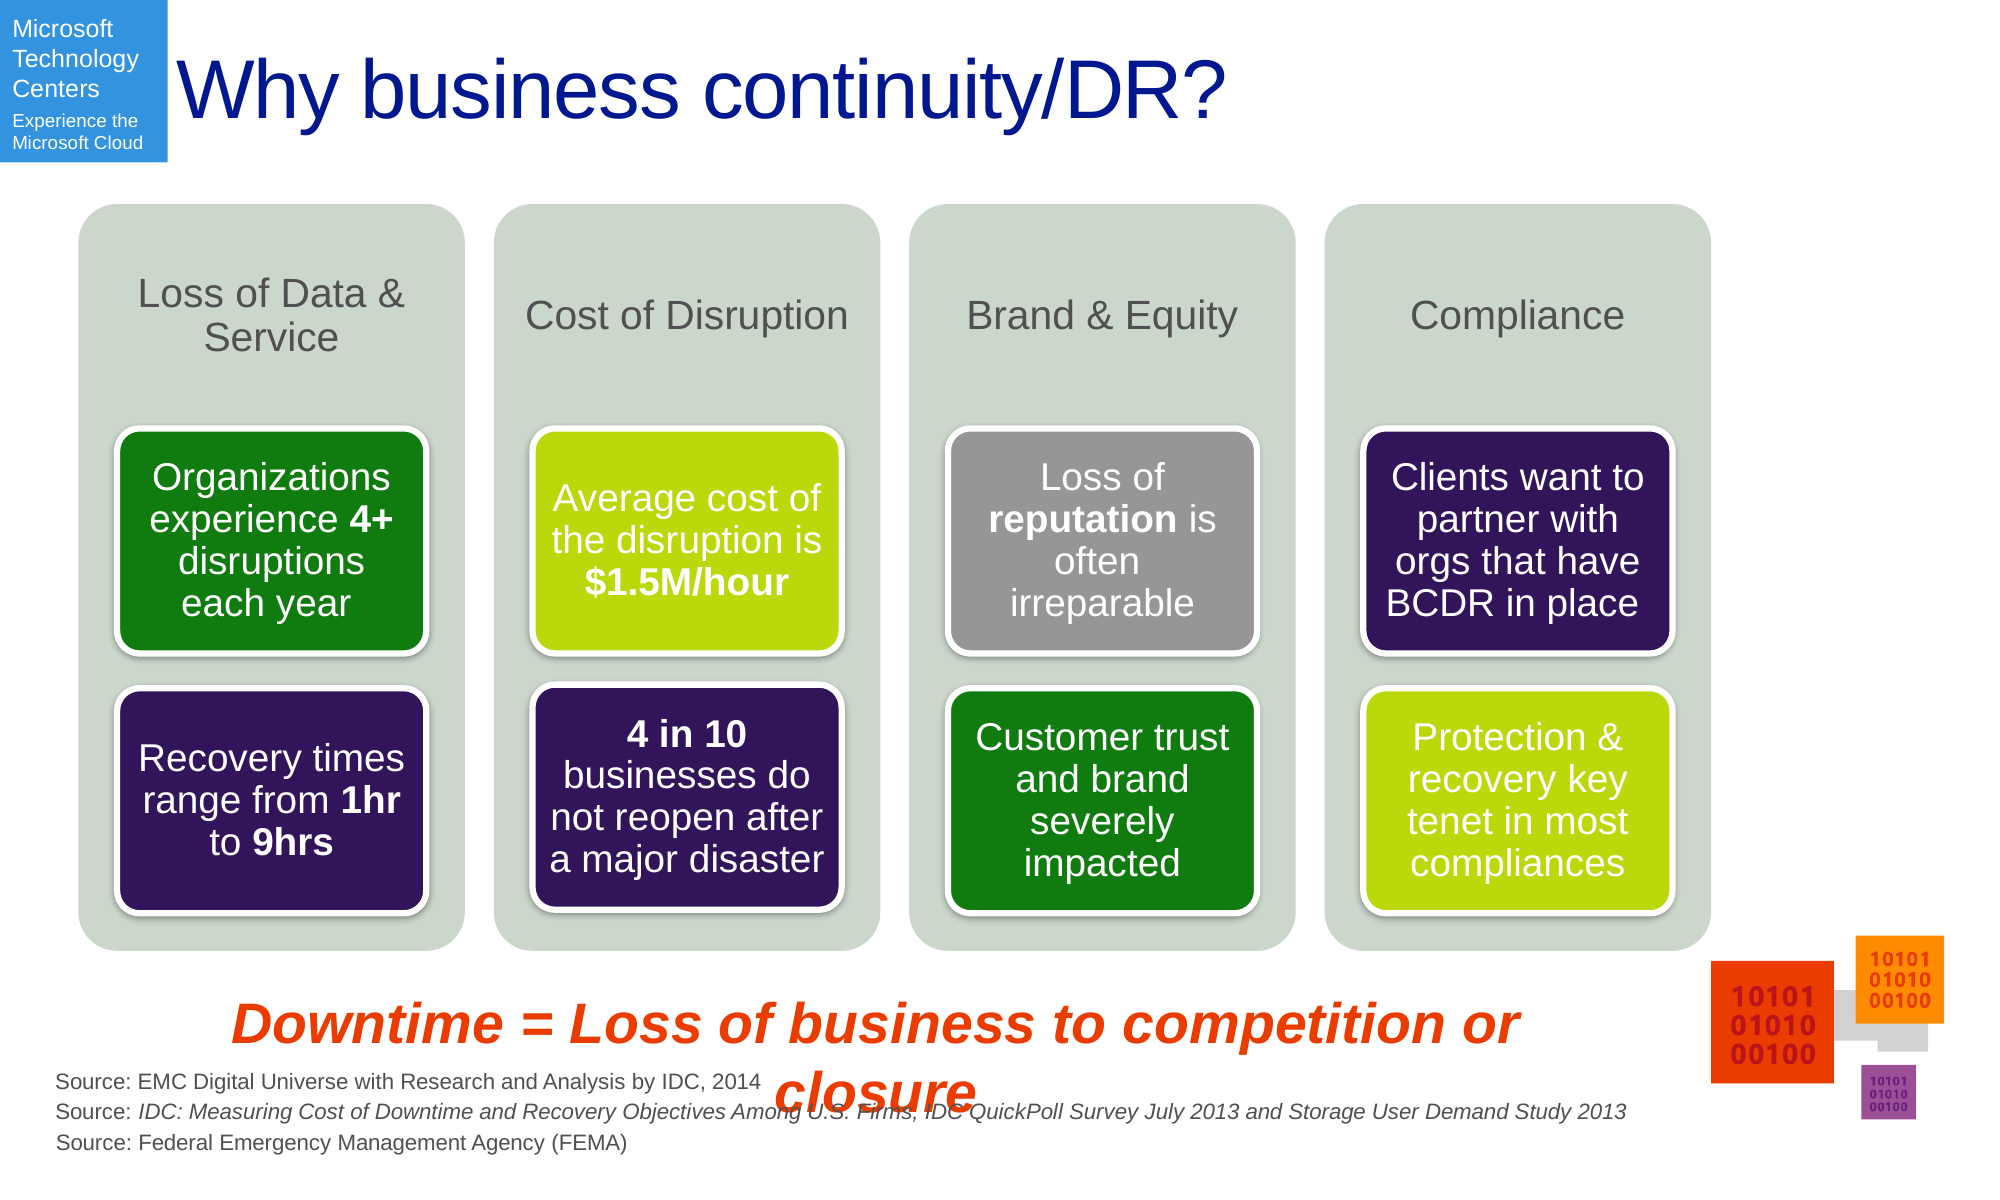

# Why business continuity/DR?
Loss of Data & Service
Organizations experience 4+ disruptions each year
Recovery times range from 1hr to 9hrs
Cost of Disruption
Average cost of the disruption is $1.5M/hour
4 in 10 businesses do not reopen after a major disaster
Brand & Equity
Loss of reputation is often  irreparable
Customer trust and brand severely impacted
Compliance
Clients want to partner with orgs that have BCDR in place
Protection & recovery key tenet in most compliances

Downtime = Loss of business to competition or closure
 Source: EMC Digital Universe with Research and Analysis by IDC, 2014
Source: IDC: Measuring Cost of Downtime and Recovery Objectives Among U.S. Firms, IDC QuickPoll Survey July 2013 and Storage User Demand Study 2013
Source: Federal Emergency Management Agency (FEMA)